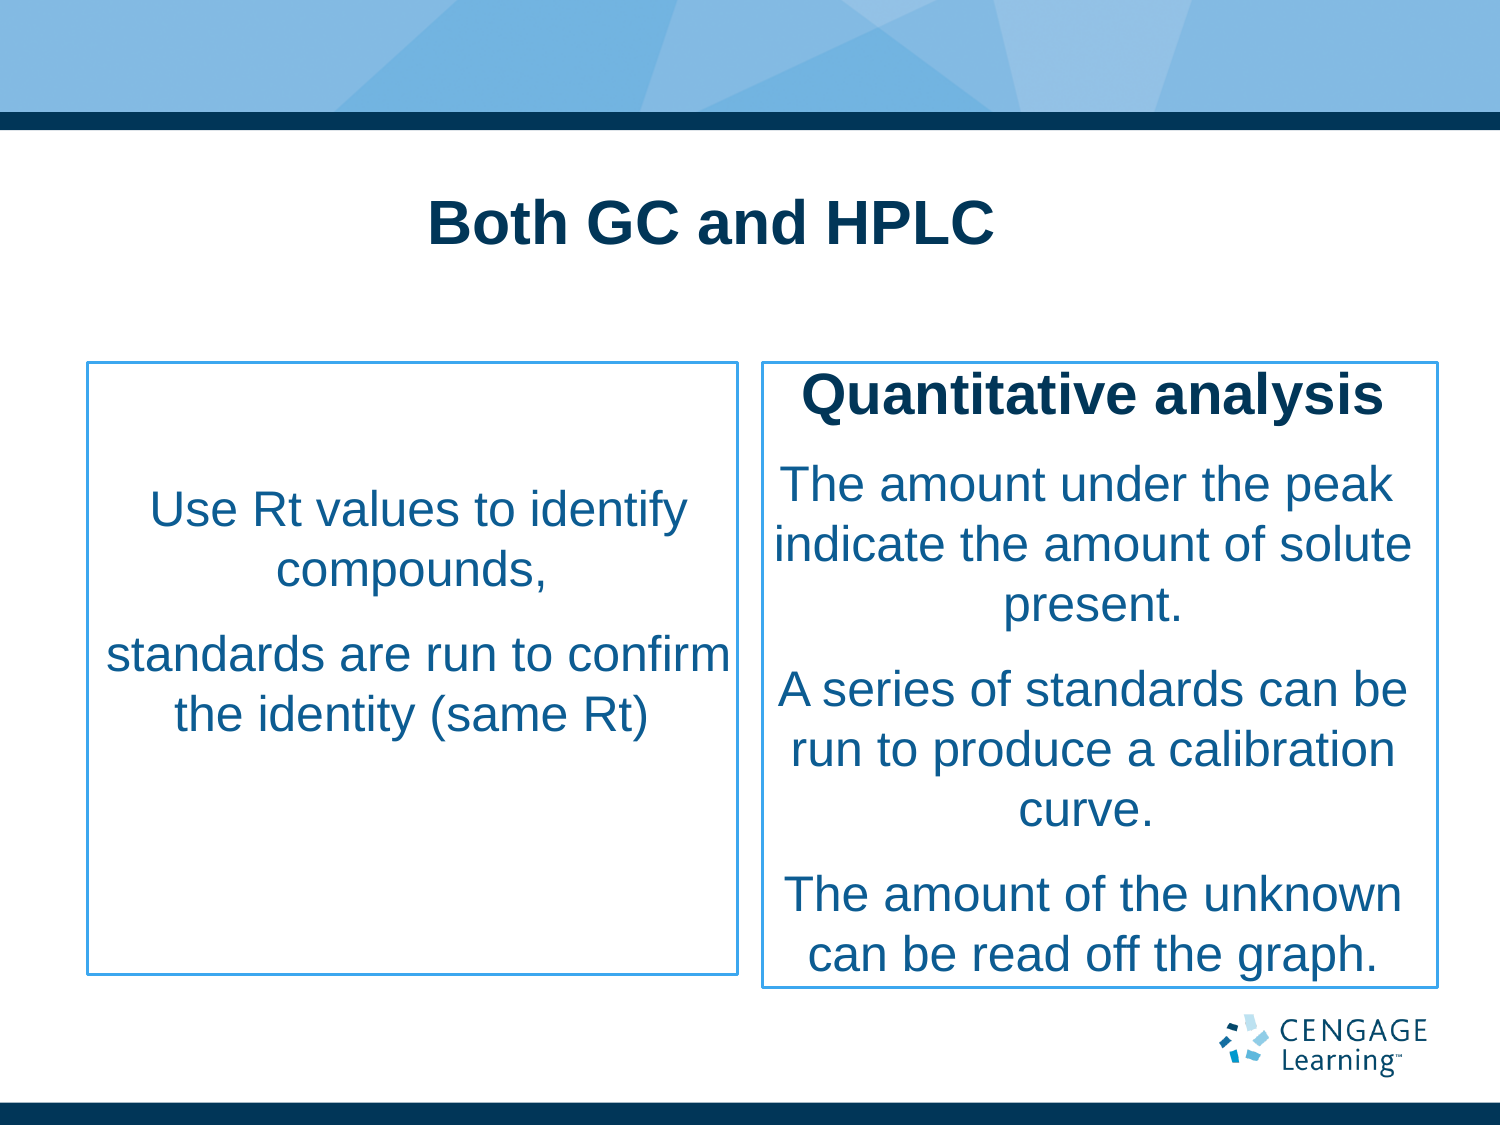

Both GC and HPLC
Quantitative analysis
The amount under the peak  indicate the amount of solute present.
A series of standards can be run to produce a calibration curve.
The amount of the unknown can be read off the graph.

Use Rt values to identify compounds,
standards are run to confirm the identity (same Rt)